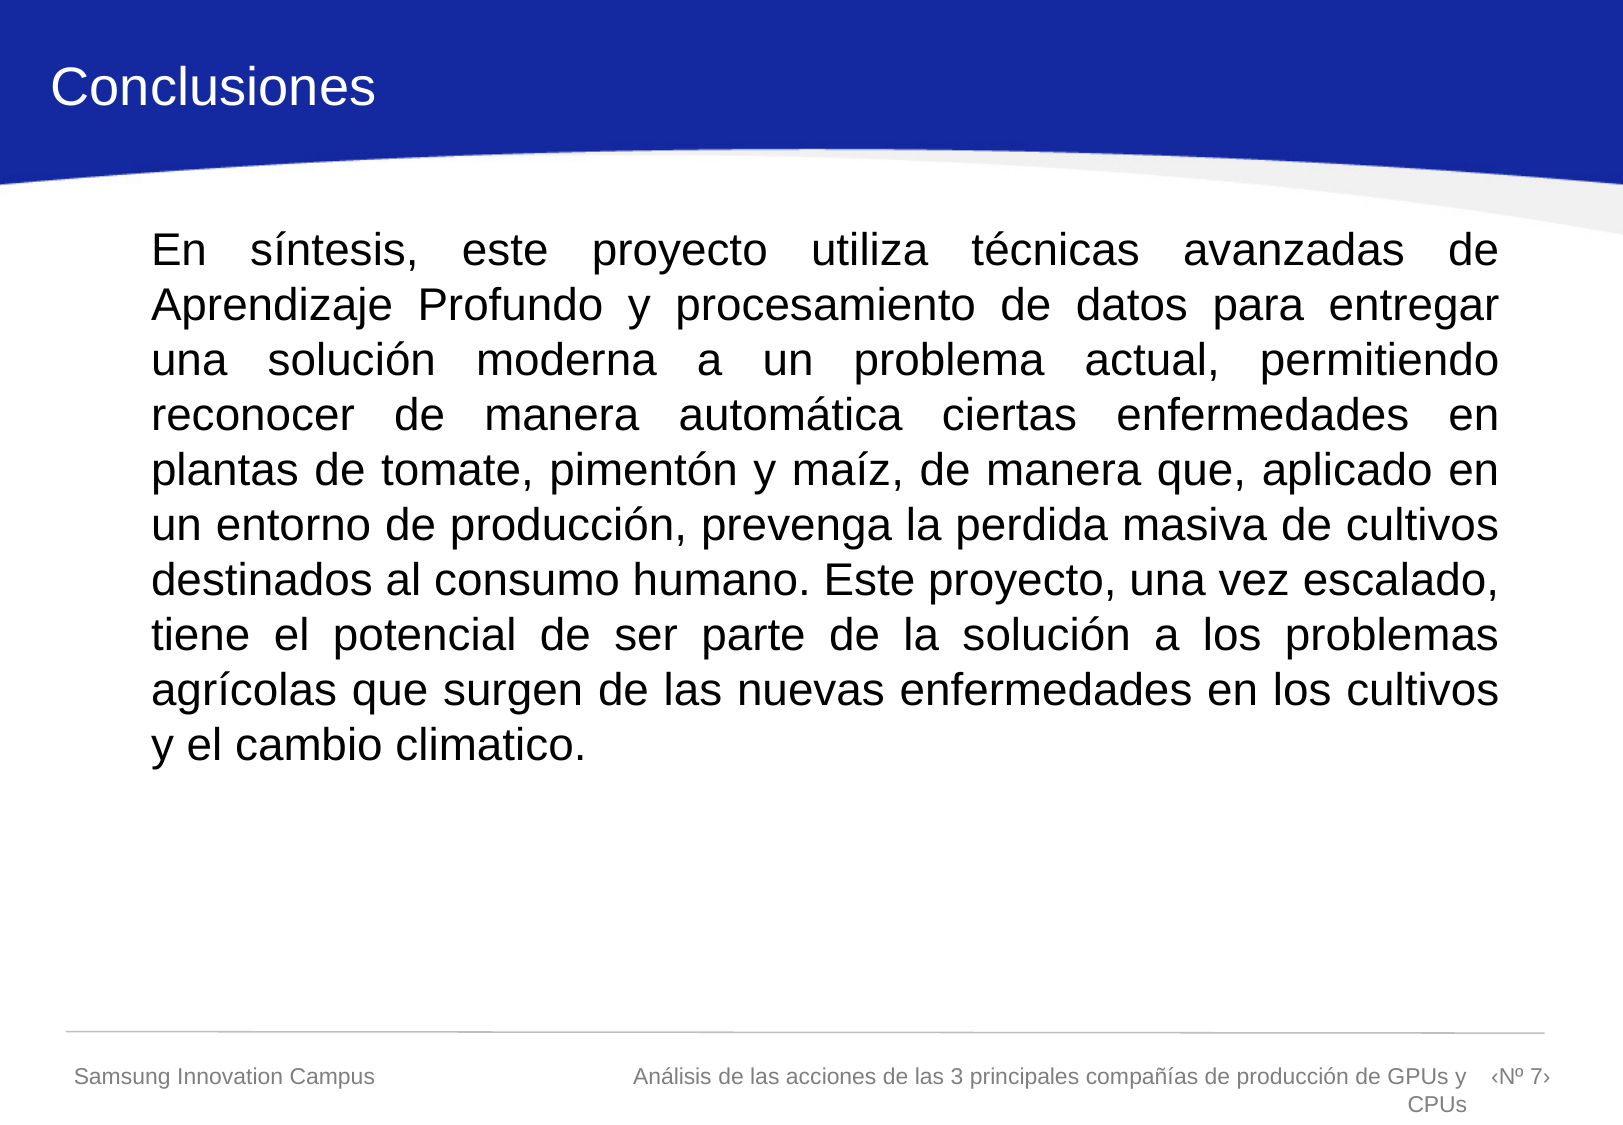

Conclusiones
En síntesis, este proyecto utiliza técnicas avanzadas de Aprendizaje Profundo y procesamiento de datos para entregar una solución moderna a un problema actual, permitiendo reconocer de manera automática ciertas enfermedades en plantas de tomate, pimentón y maíz, de manera que, aplicado en un entorno de producción, prevenga la perdida masiva de cultivos destinados al consumo humano. Este proyecto, una vez escalado, tiene el potencial de ser parte de la solución a los problemas agrícolas que surgen de las nuevas enfermedades en los cultivos y el cambio climatico.

Samsung Innovation Campus
Análisis de las acciones de las 3 principales compañías de producción de GPUs y CPUs
‹Nº 7›